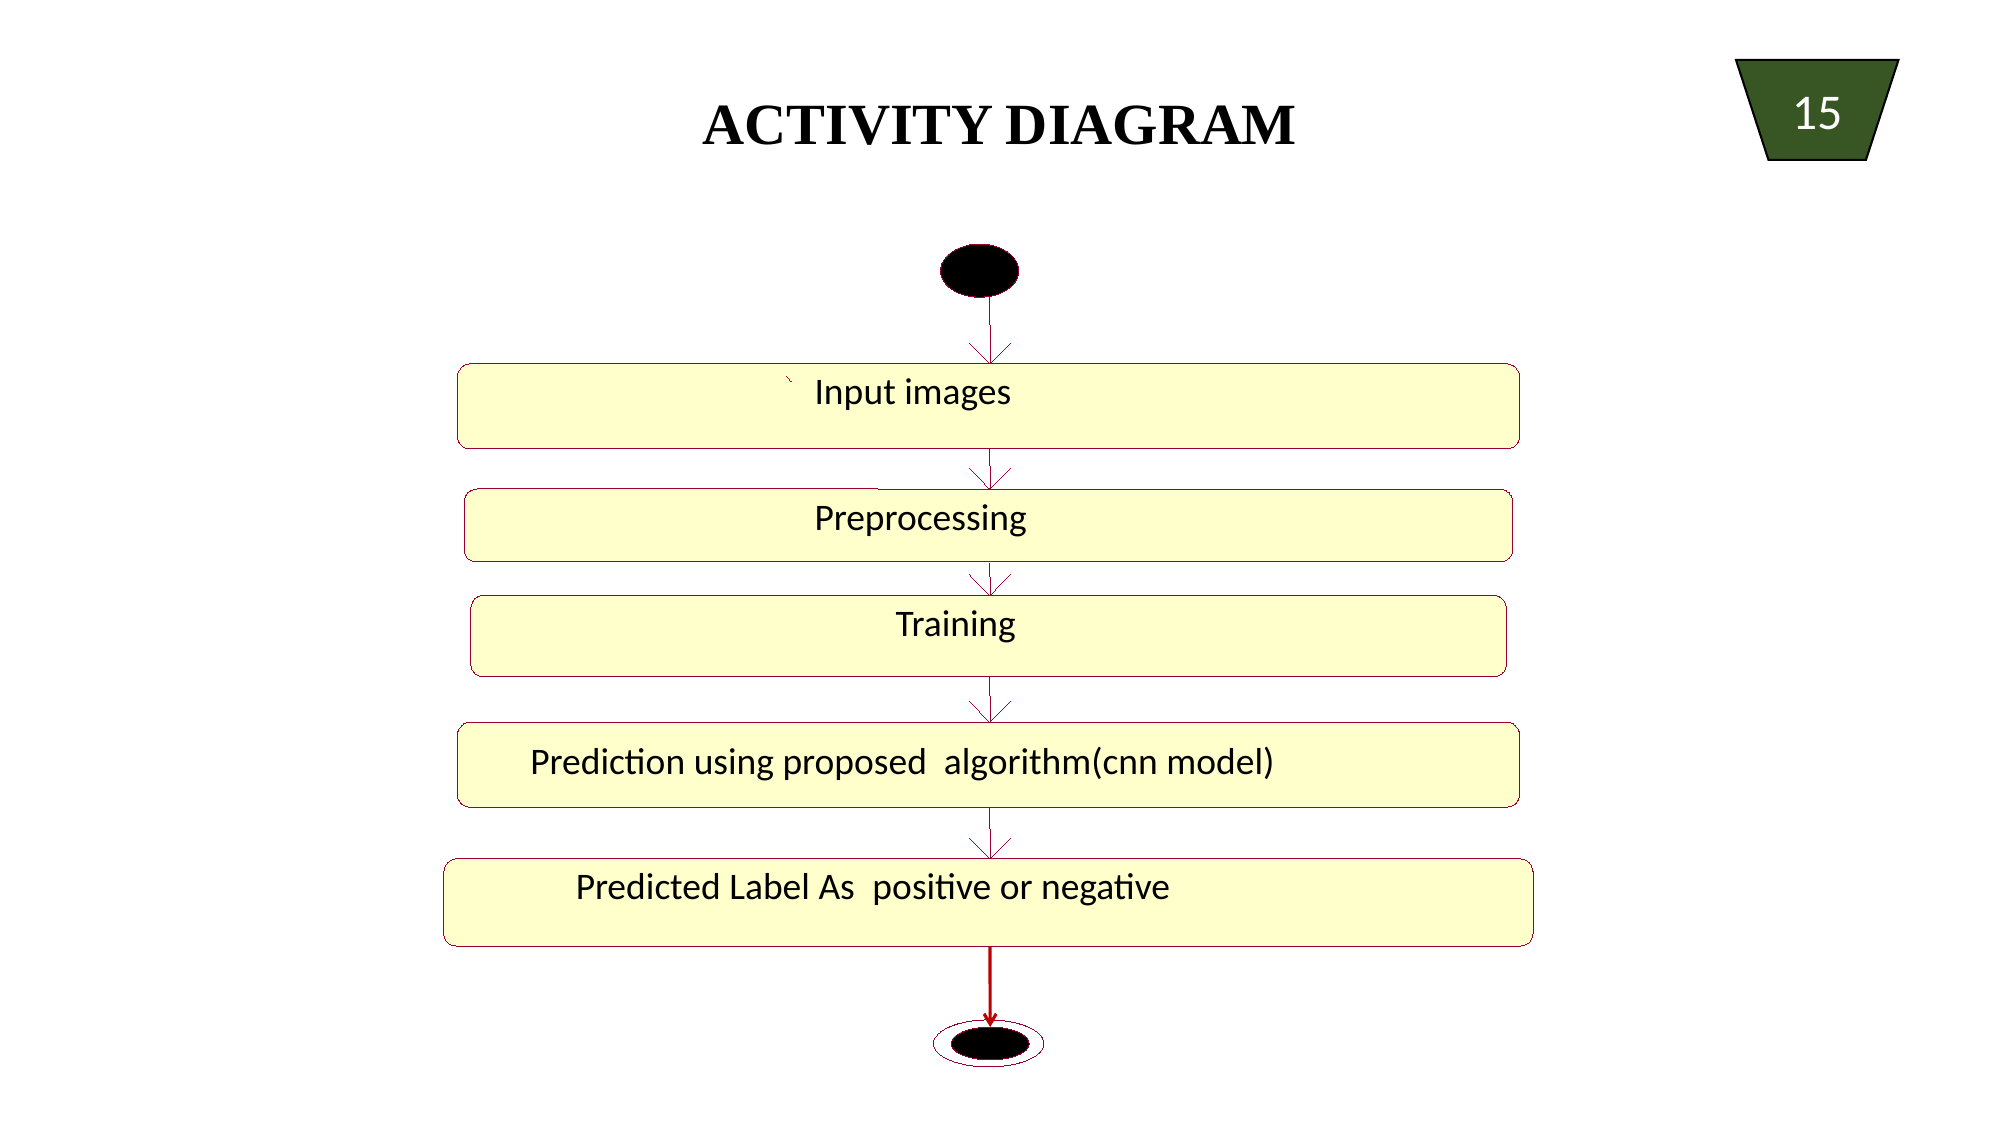

# ACTIVITY DIAGRAM
15

Input images

Preprocessing

Training

Prediction using proposed  algorithm(cnn model)

Predicted Label As  positive or negative